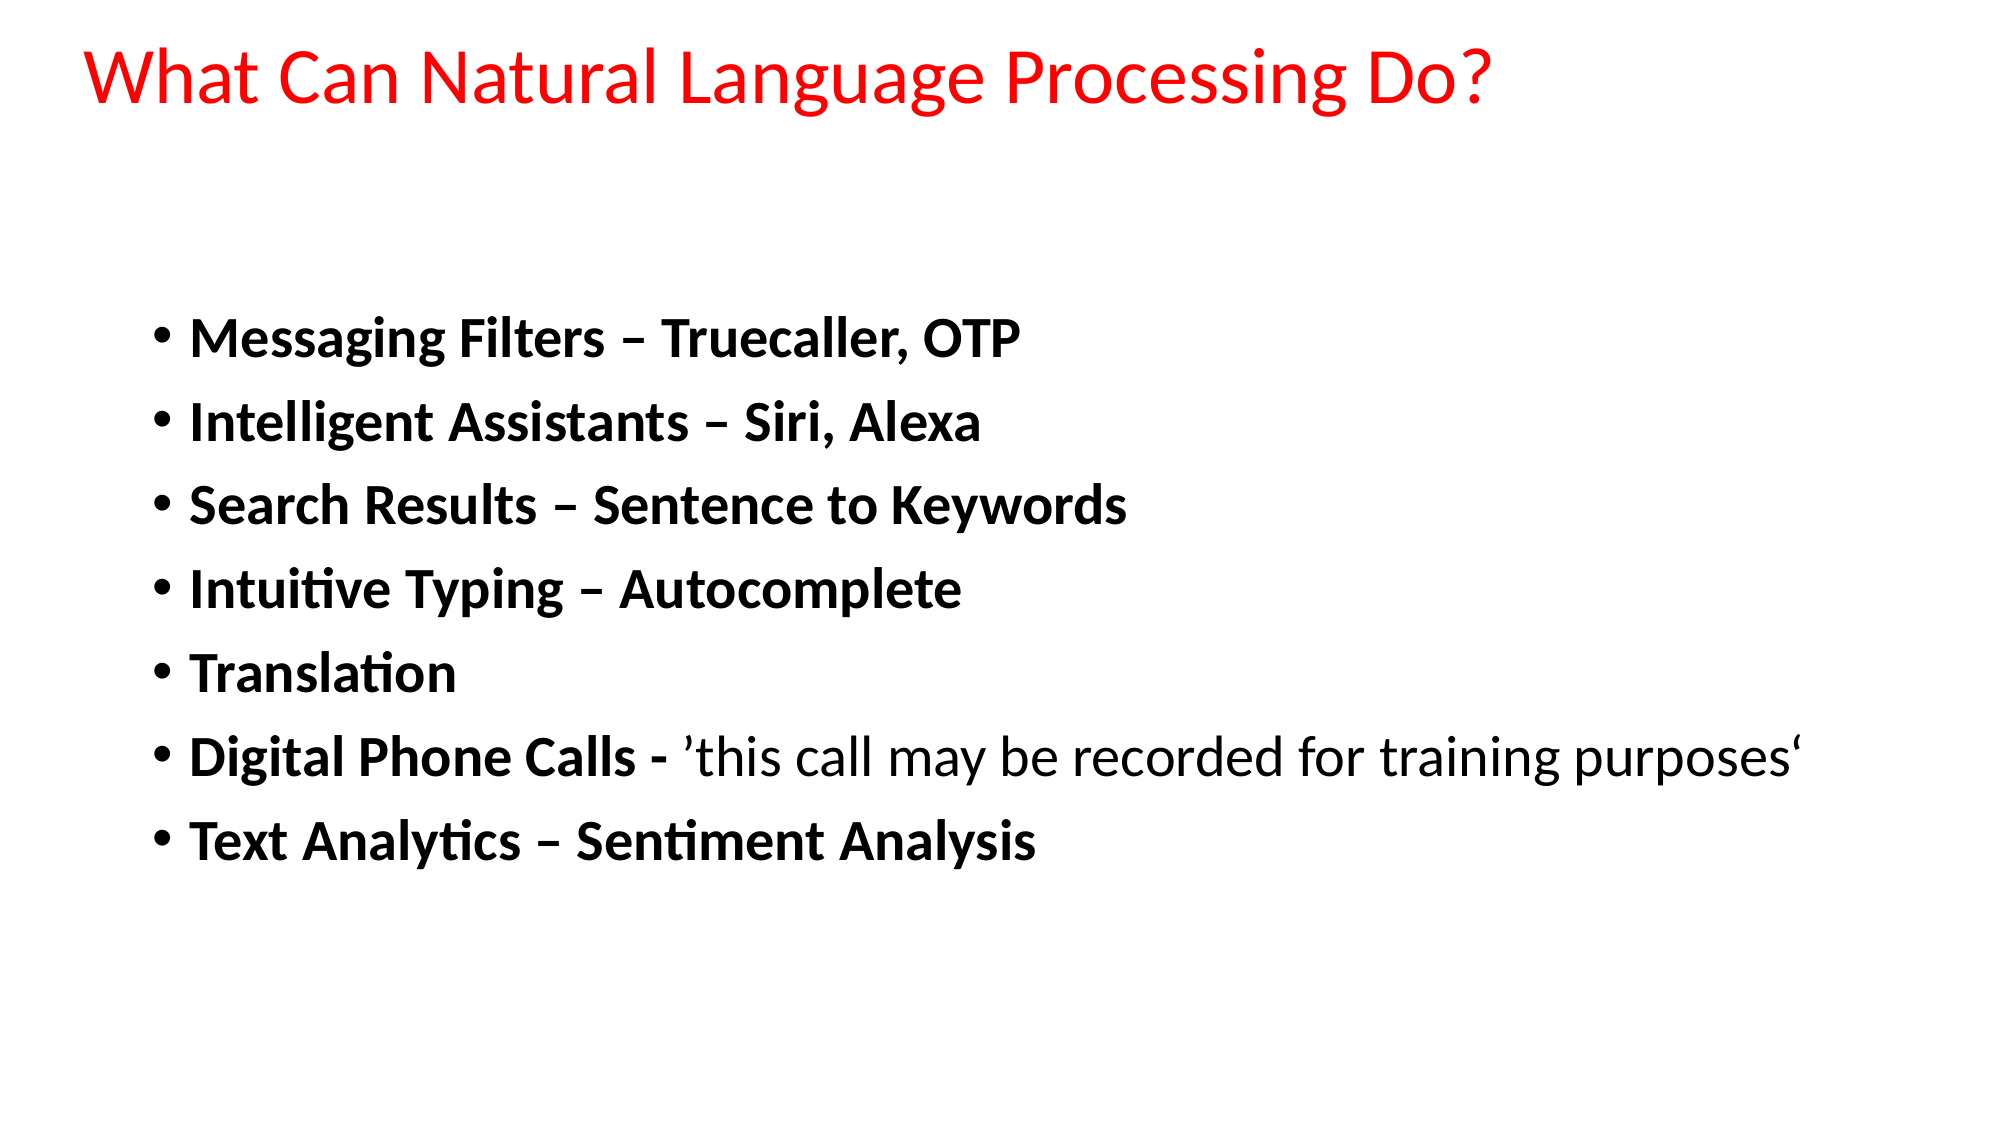

# What Can Natural Language Processing Do?
Messaging Filters – Truecaller, OTP
Intelligent Assistants – Siri, Alexa
Search Results – Sentence to Keywords
Intuitive Typing – Autocomplete
Translation
Digital Phone Calls - ’this call may be recorded for training purposes‘
Text Analytics – Sentiment Analysis